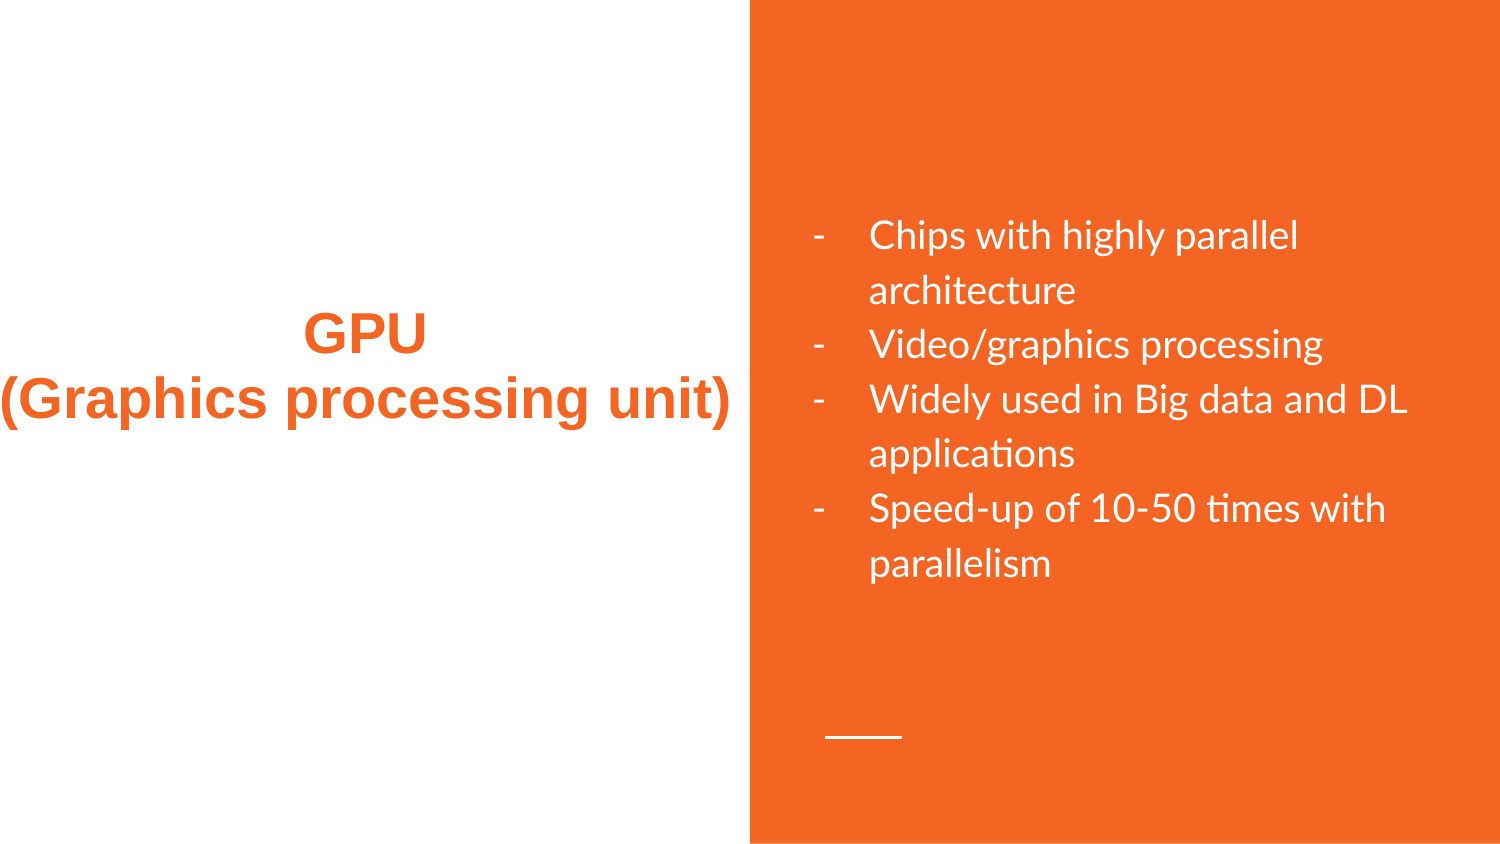

Chips with highly parallel architecture
Video/graphics processing
Widely used in Big data and DL applications
Speed-up of 10-50 times with parallelism
# GPU (Graphics processing unit)